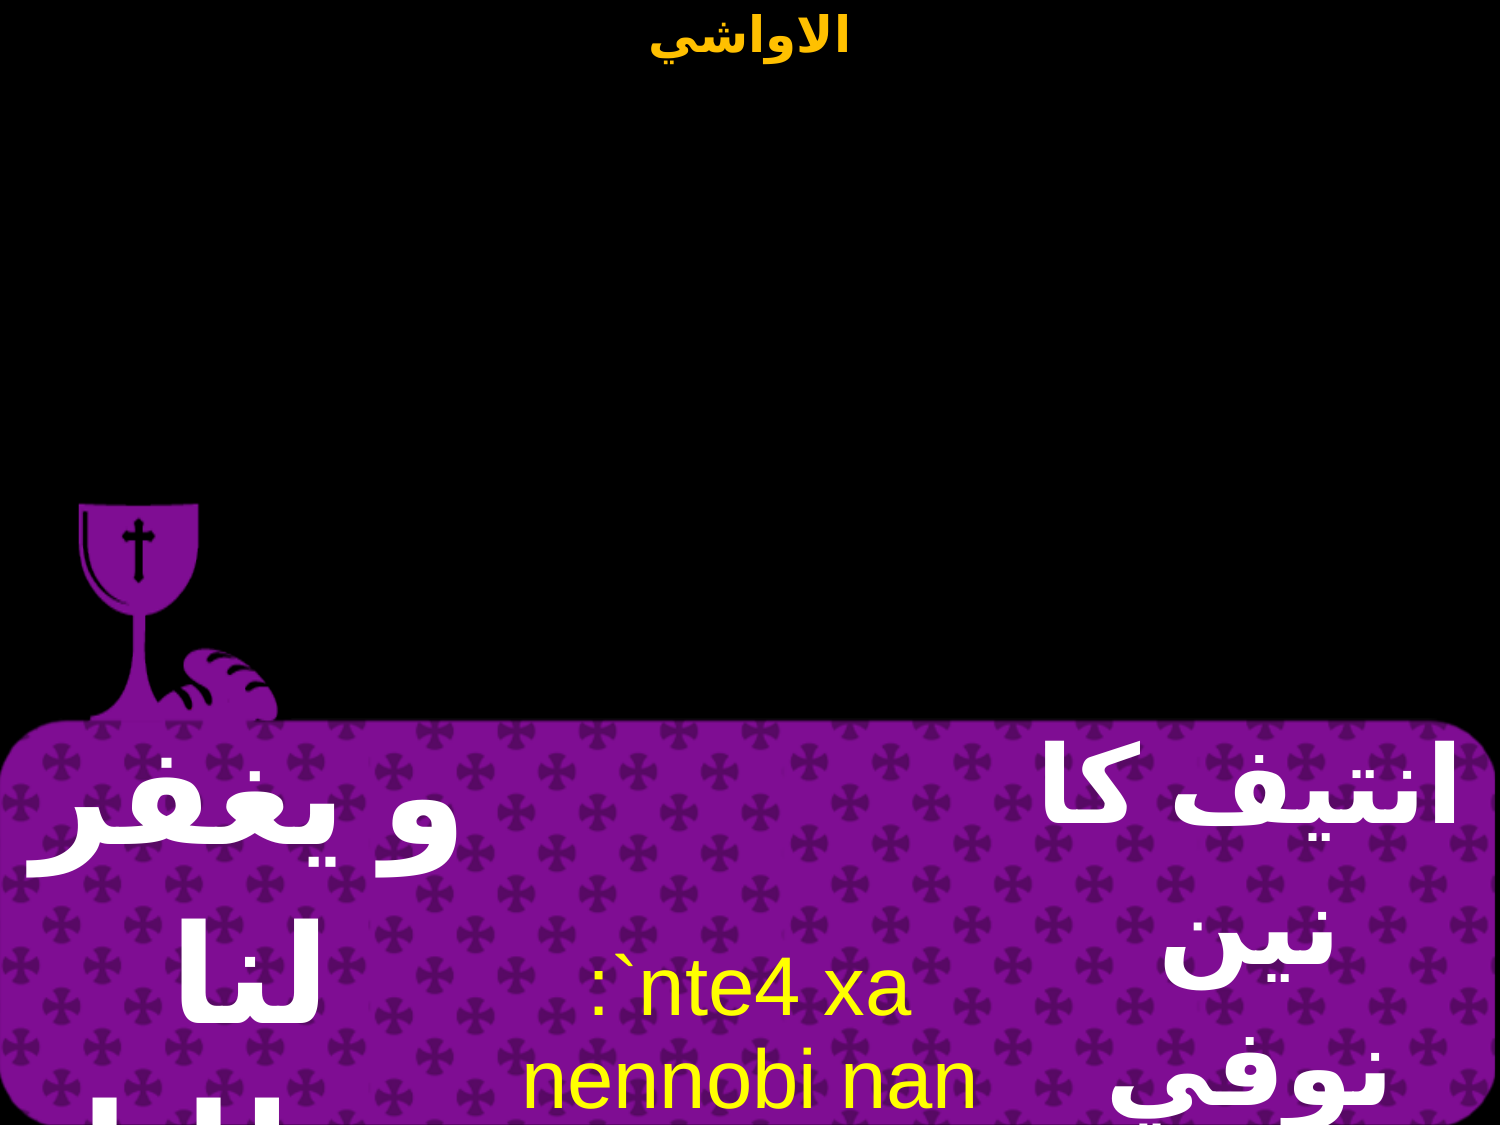

| و يغفر لنا خطايانا | :`nte4 xa nennobi nan `ebol | انتيف كا نين نوفي نان ايفول |
| --- | --- | --- |